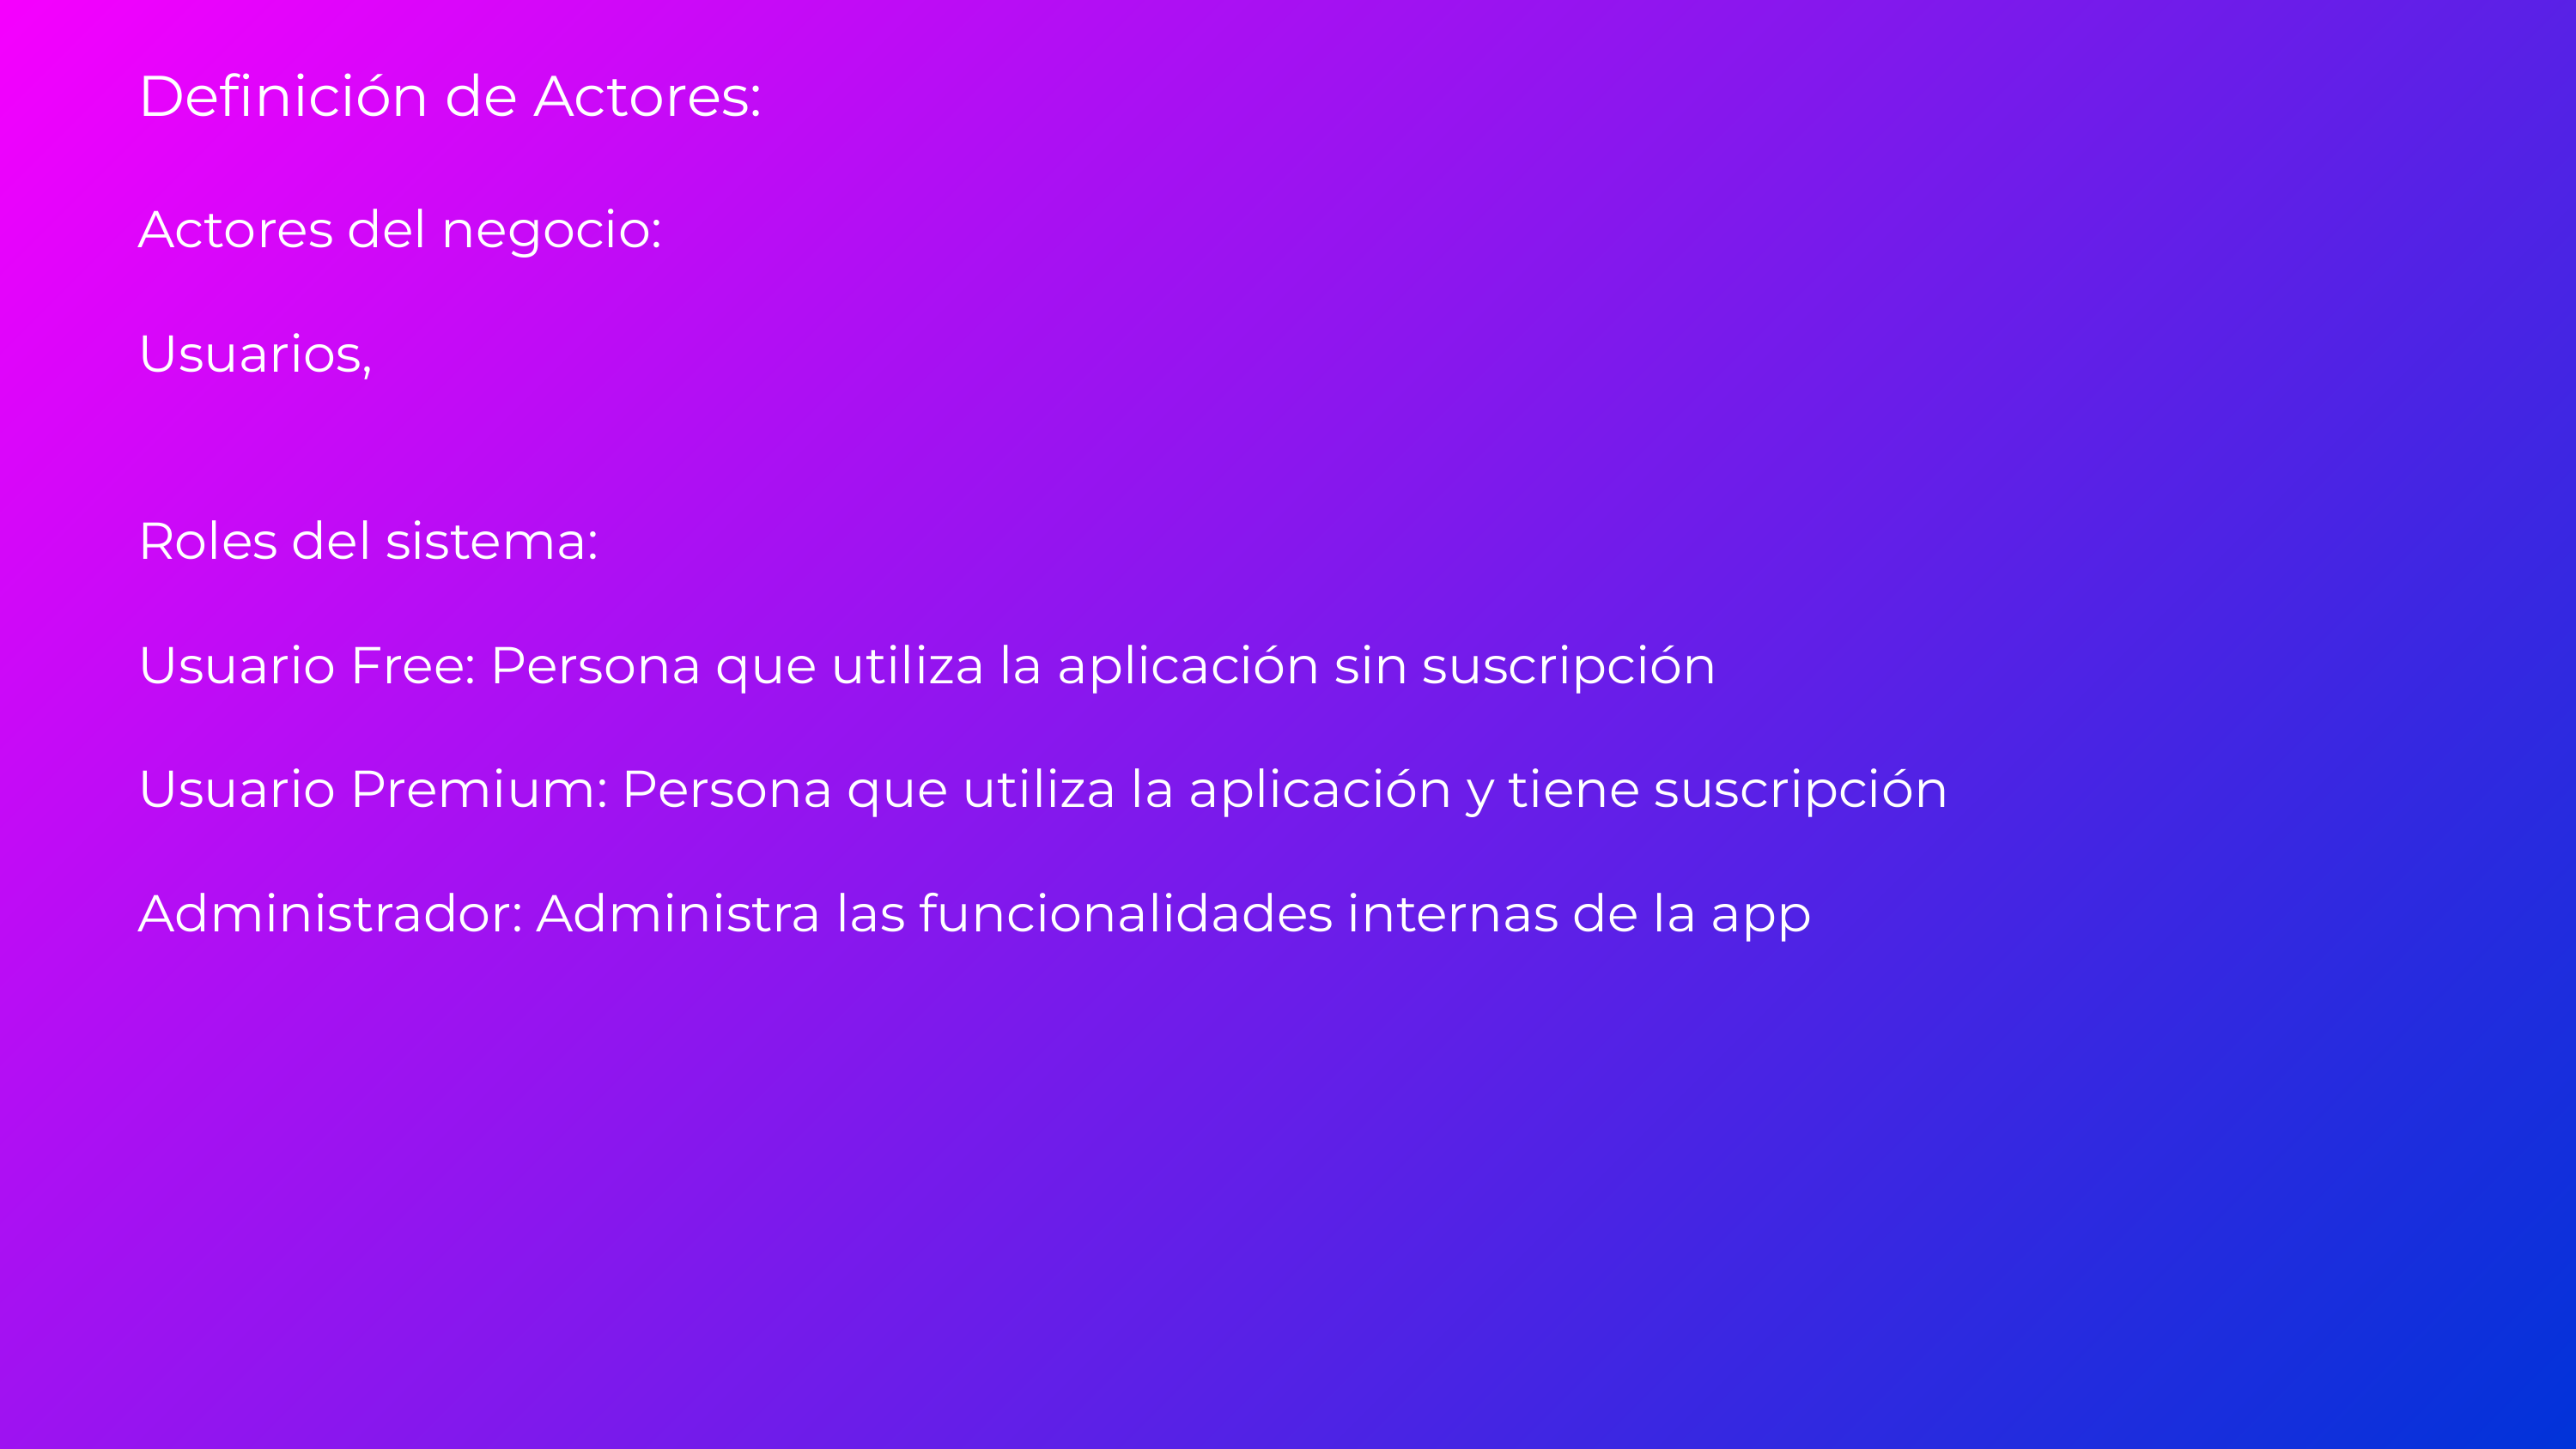

Definición de Actores:

Actores del negocio:

Usuarios,

Roles del sistema:

Usuario Free: Persona que utiliza la aplicación sin suscripción

Usuario Premium: Persona que utiliza la aplicación y tiene suscripción

Administrador: Administra las funcionalidades internas de la app